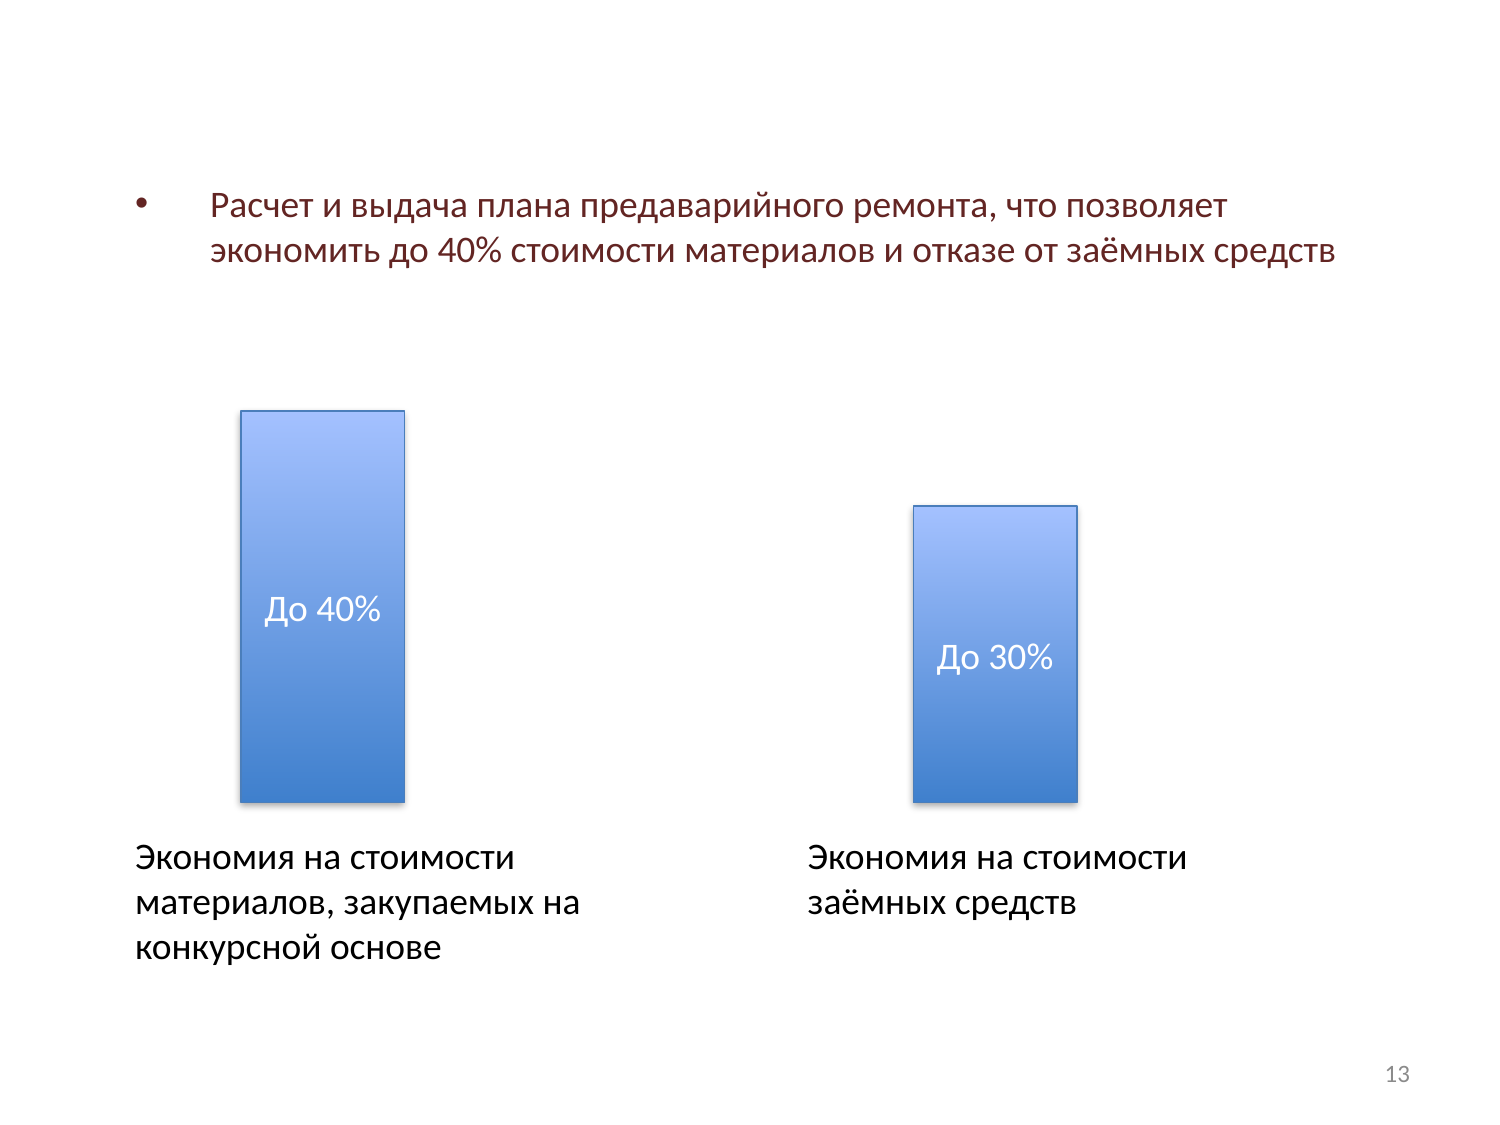

Расчет и выдача плана предаварийного ремонта, что позволяет экономить до 40% стоимости материалов и отказе от заёмных средств

До 40%
До 30%
Экономия на стоимости материалов, закупаемых на конкурсной основе
Экономия на стоимости заёмных средств
13